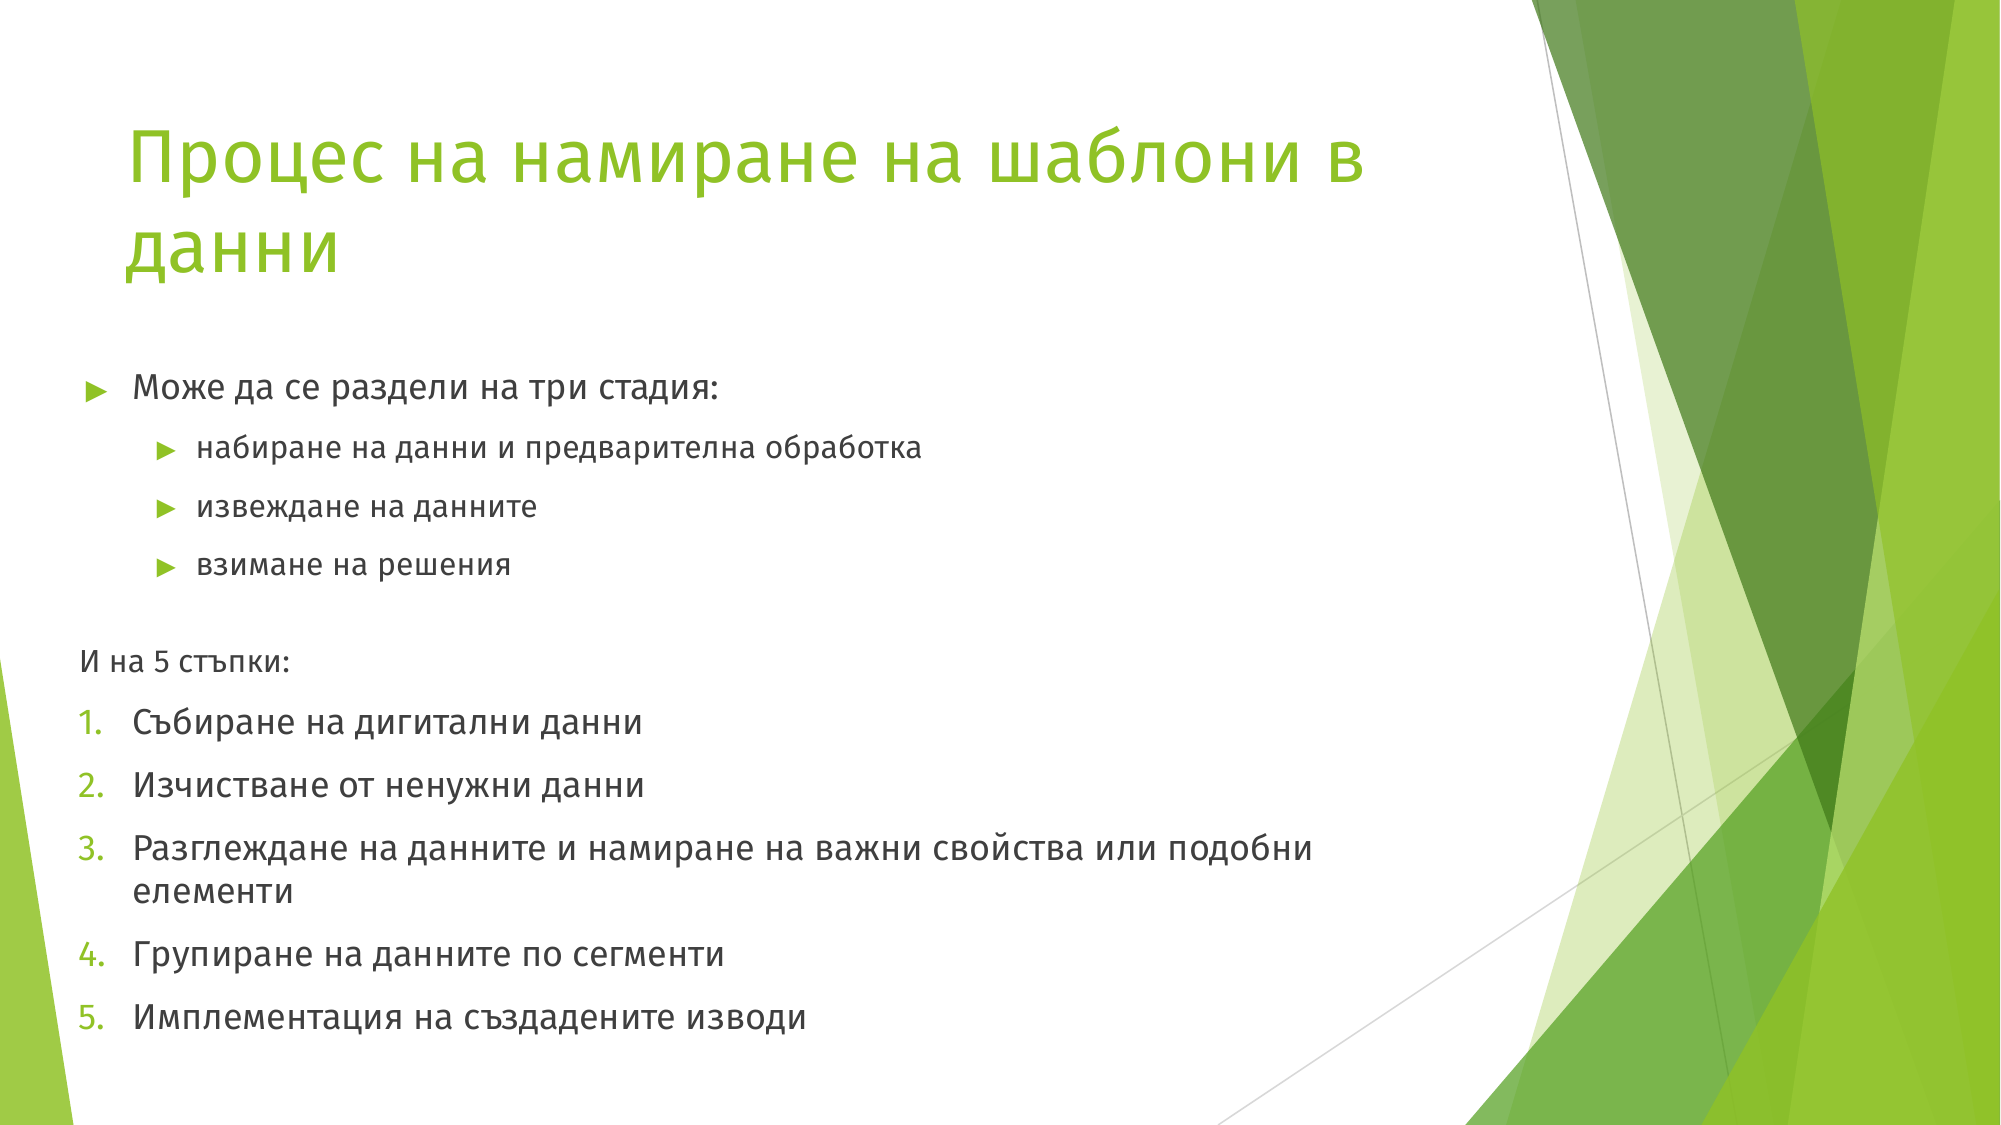

# Процес на намиране на шаблони в данни
Може да се раздели на три стадия:
набиране на данни и предварителна обработка
извеждане на данните
взимане на решения
И на 5 стъпки:
Събиране на дигитални данни
Изчистване от ненужни данни
Разглеждане на данните и намиране на важни свойства или подобни елементи
Групиране на данните по сегменти
Имплементация на създадените изводи